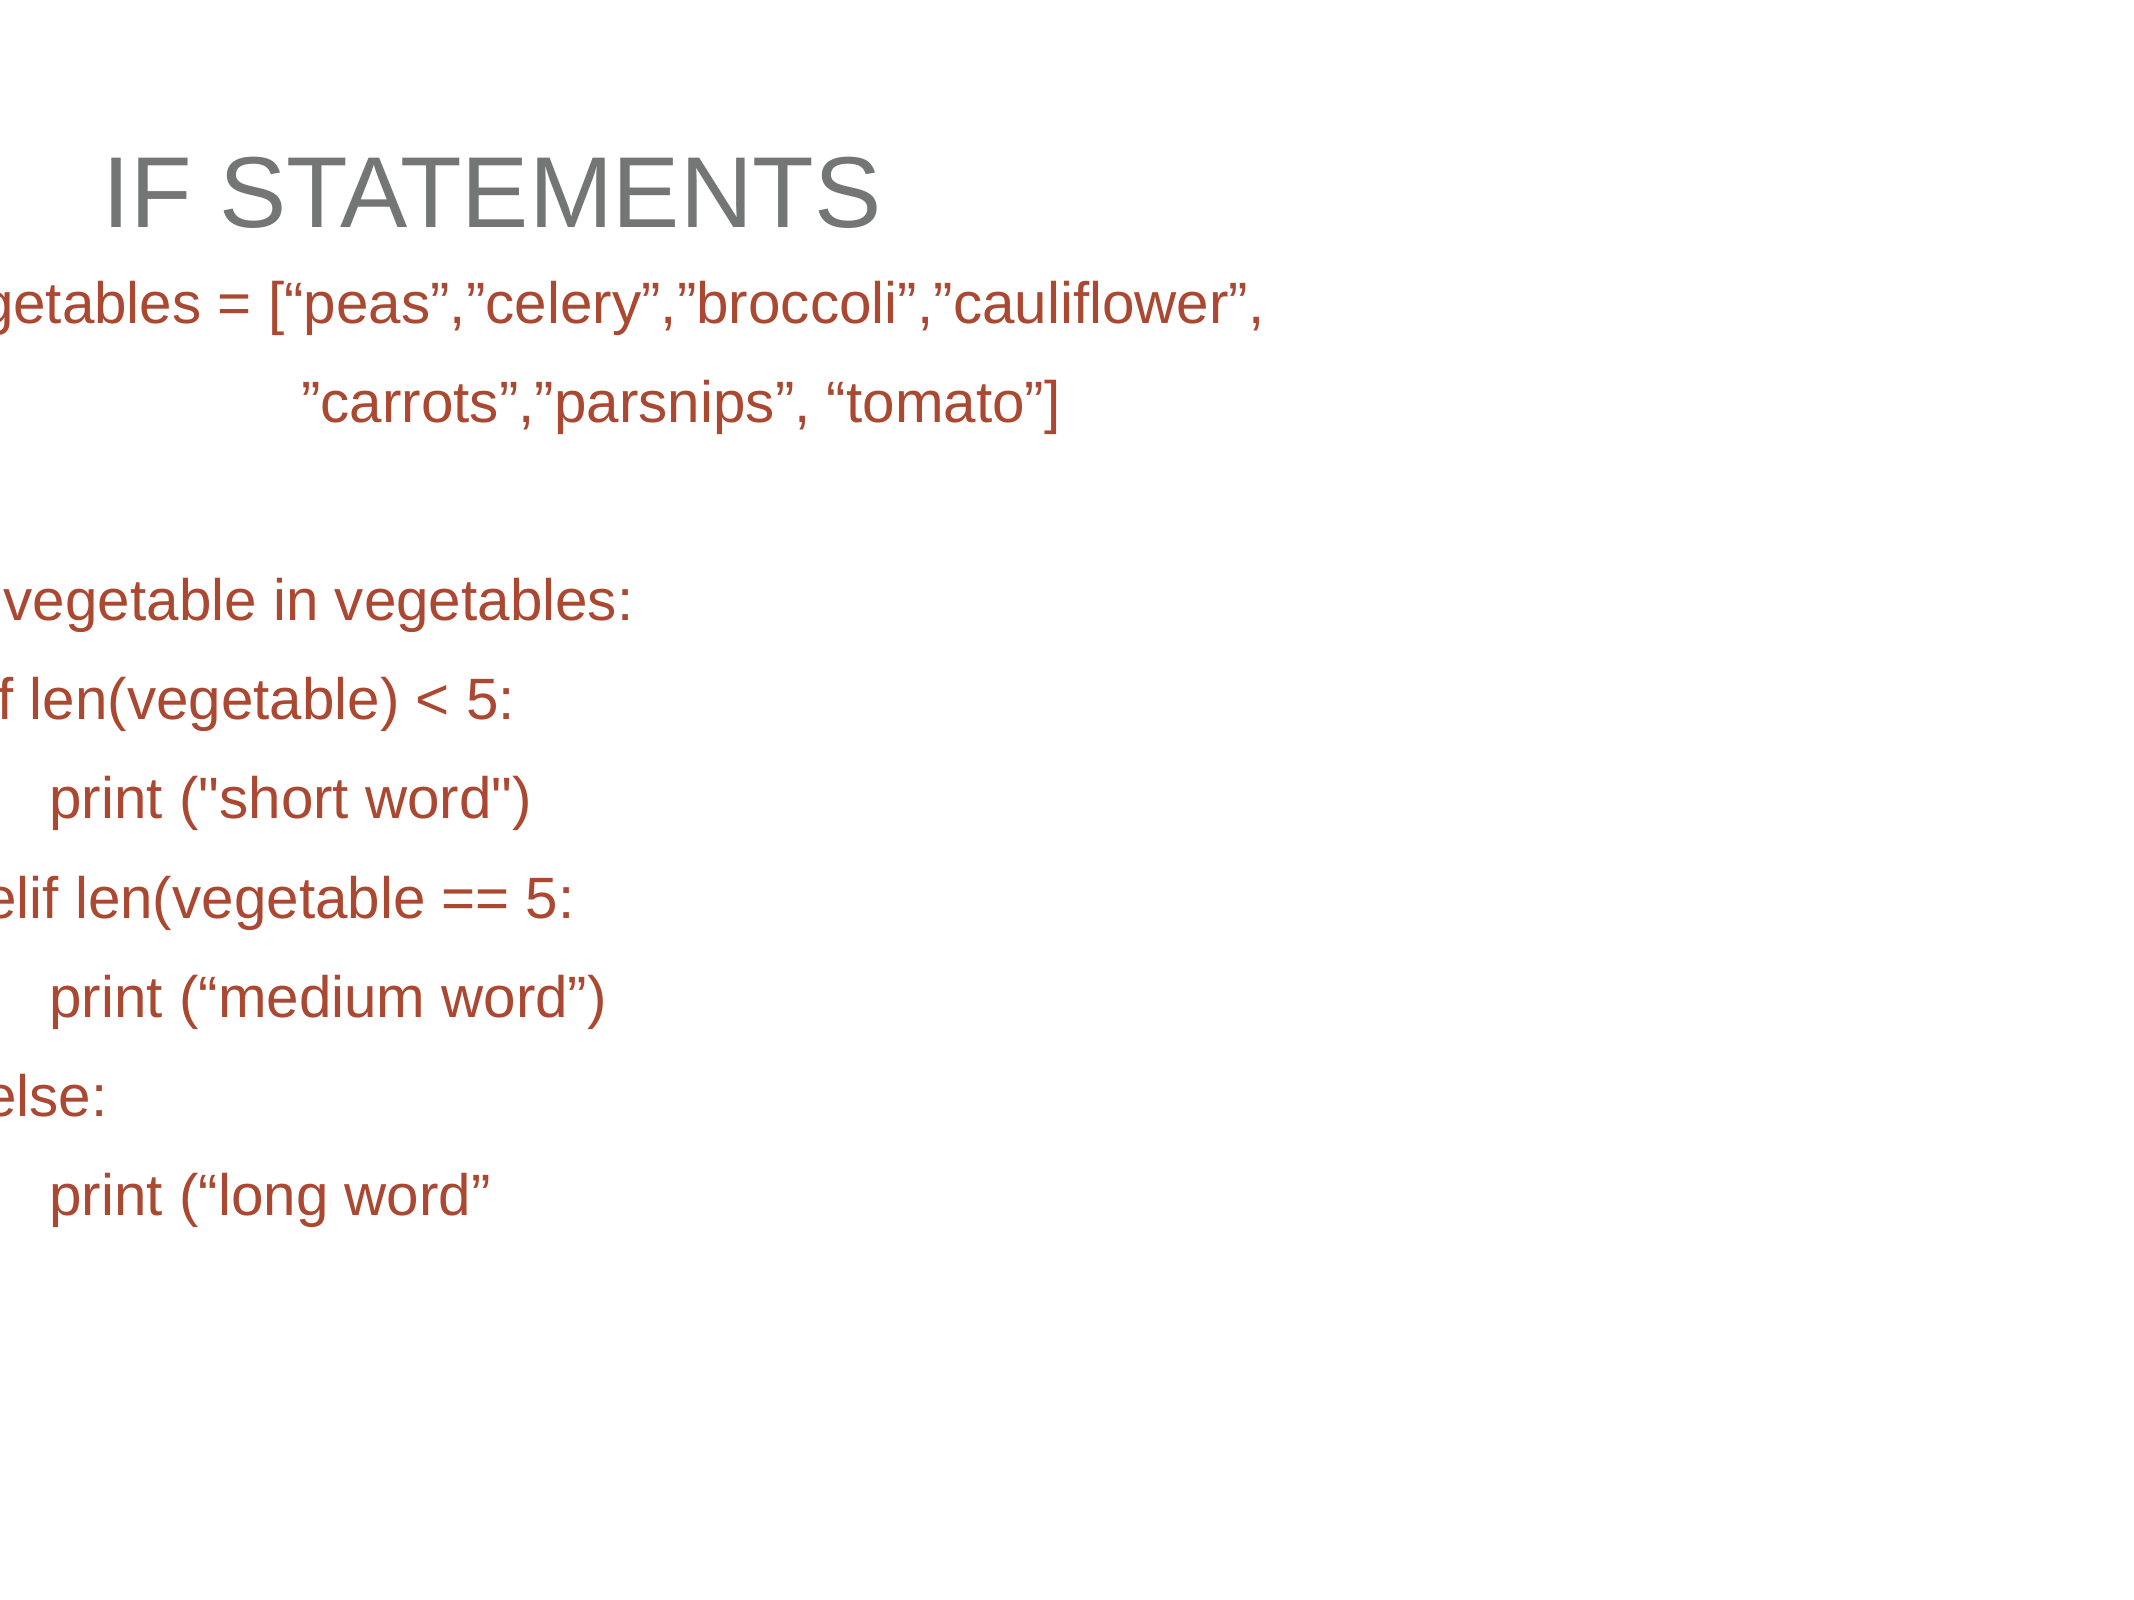

vegetables = [“peas”,”celery”,”broccoli”,”cauliflower”,
”carrots”,”parsnips”, “tomato”]

for vegetable in vegetables:
    if len(vegetable) < 5:
        print ("short word")
    elif len(vegetable == 5:
        print (“medium word”)
    else:
        print (“long word”
# If Statements